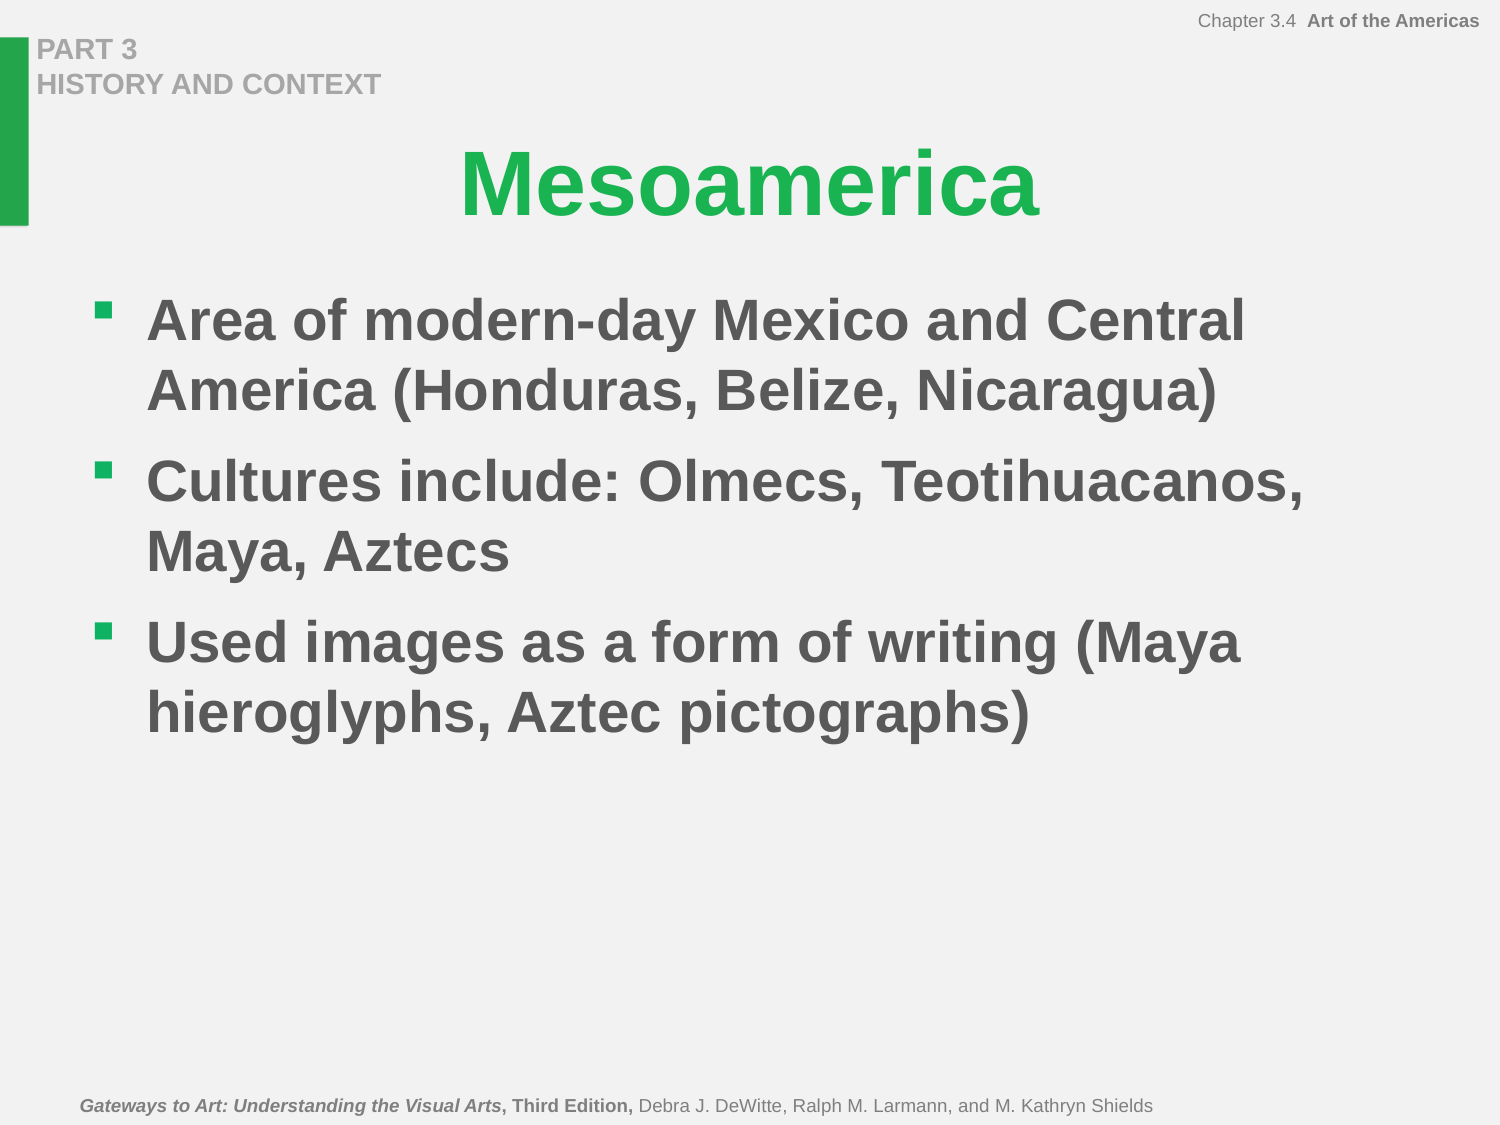

# Mesoamerica
Area of modern-day Mexico and Central America (Honduras, Belize, Nicaragua)
Cultures include: Olmecs, Teotihuacanos, Maya, Aztecs
Used images as a form of writing (Maya hieroglyphs, Aztec pictographs)